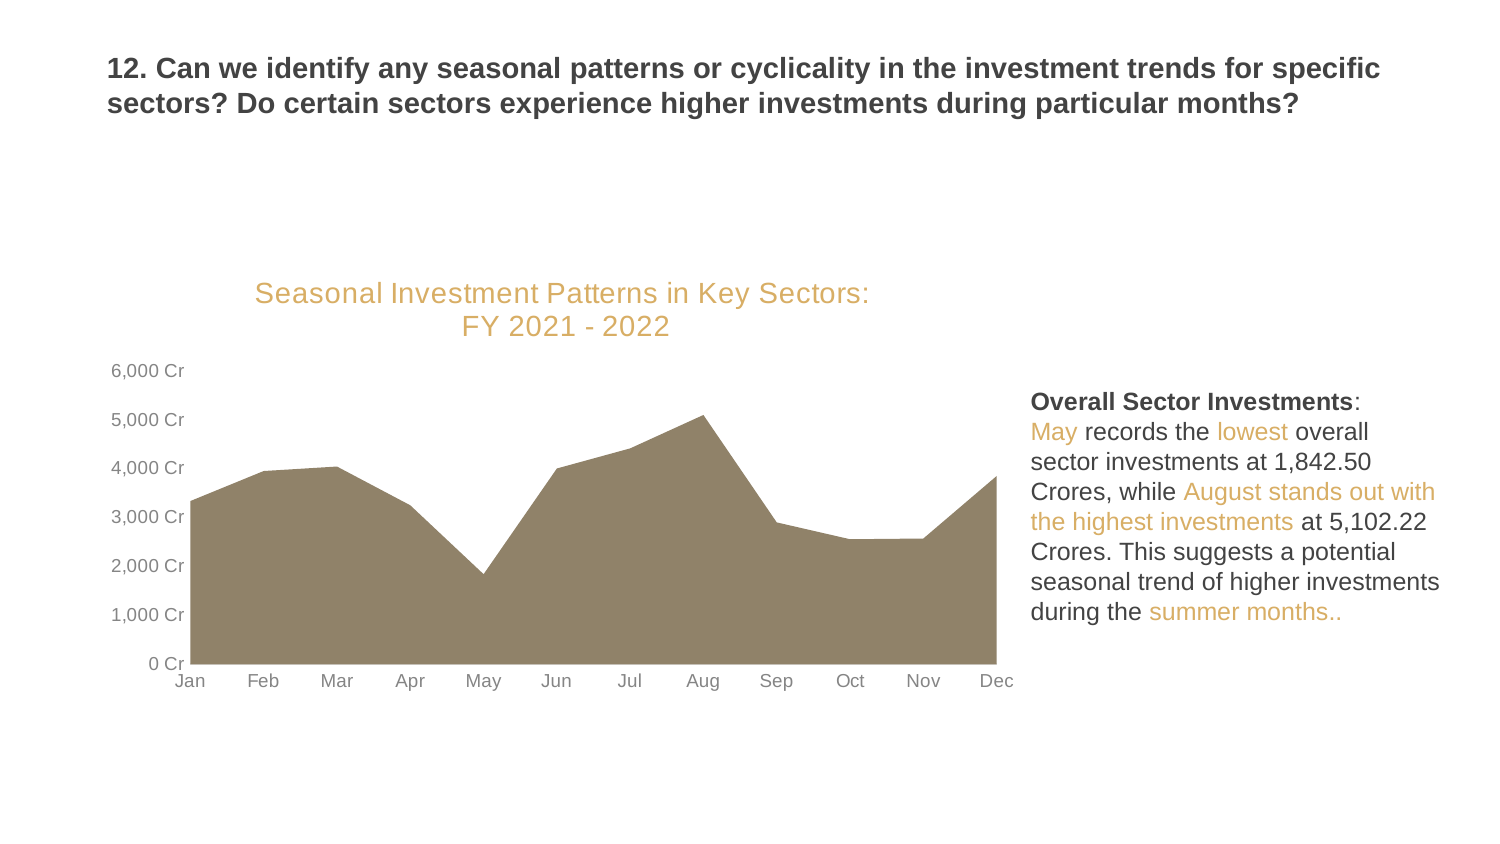

12. Can we identify any seasonal patterns or cyclicality in the investment trends for specific sectors? Do certain sectors experience higher investments during particular months?

### Chart: Seasonal Investment Patterns in Key Sectors:
 FY 2021 - 2022

| Category | Total |
|---|---|
| Jan | 3340.0976 |
| Feb | 3955.1663 |
| Mar | 4047.6376 |
| Apr | 3253.1378 |
| May | 1842.4952 |
| Jun | 4007.4984 |
| Jul | 4417.828 |
| Aug | 5102.218 |
| Sep | 2902.3626 |
| Oct | 2558.1666 |
| Nov | 2573.0744 |
| Dec | 3853.5183 |
Overall Sector Investments:
May records the lowest overall sector investments at 1,842.50 Crores, while August stands out with the highest investments at 5,102.22 Crores. This suggests a potential seasonal trend of higher investments during the summer months..